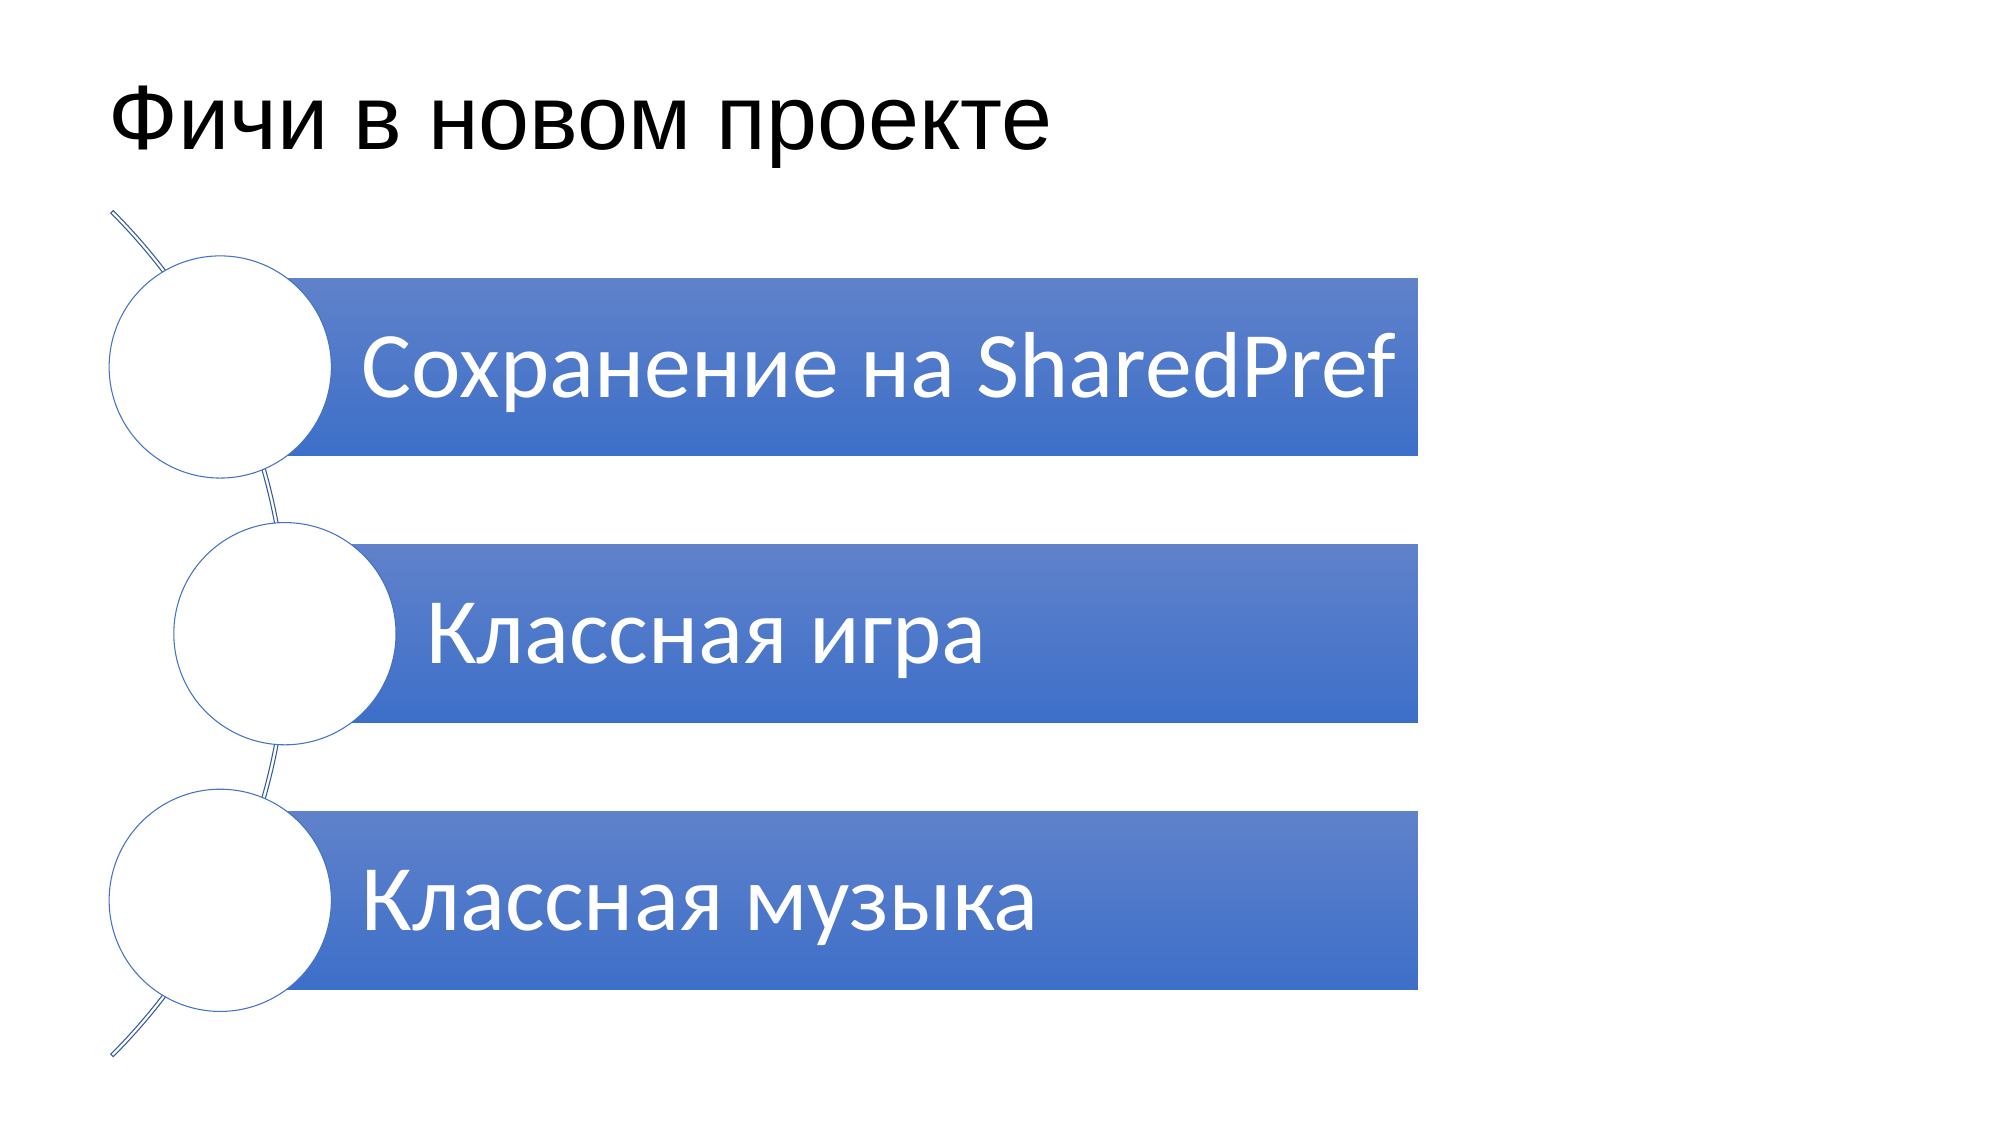

# Фичи в новом проекте
Сохранение на SharedPref
Классная игра
Классная музыка
В случае, если ваш код  не помещается на одной странице, его можно продлить на следующем слайде; между слайдами поставить переход «Выталкивание снизу вверх»